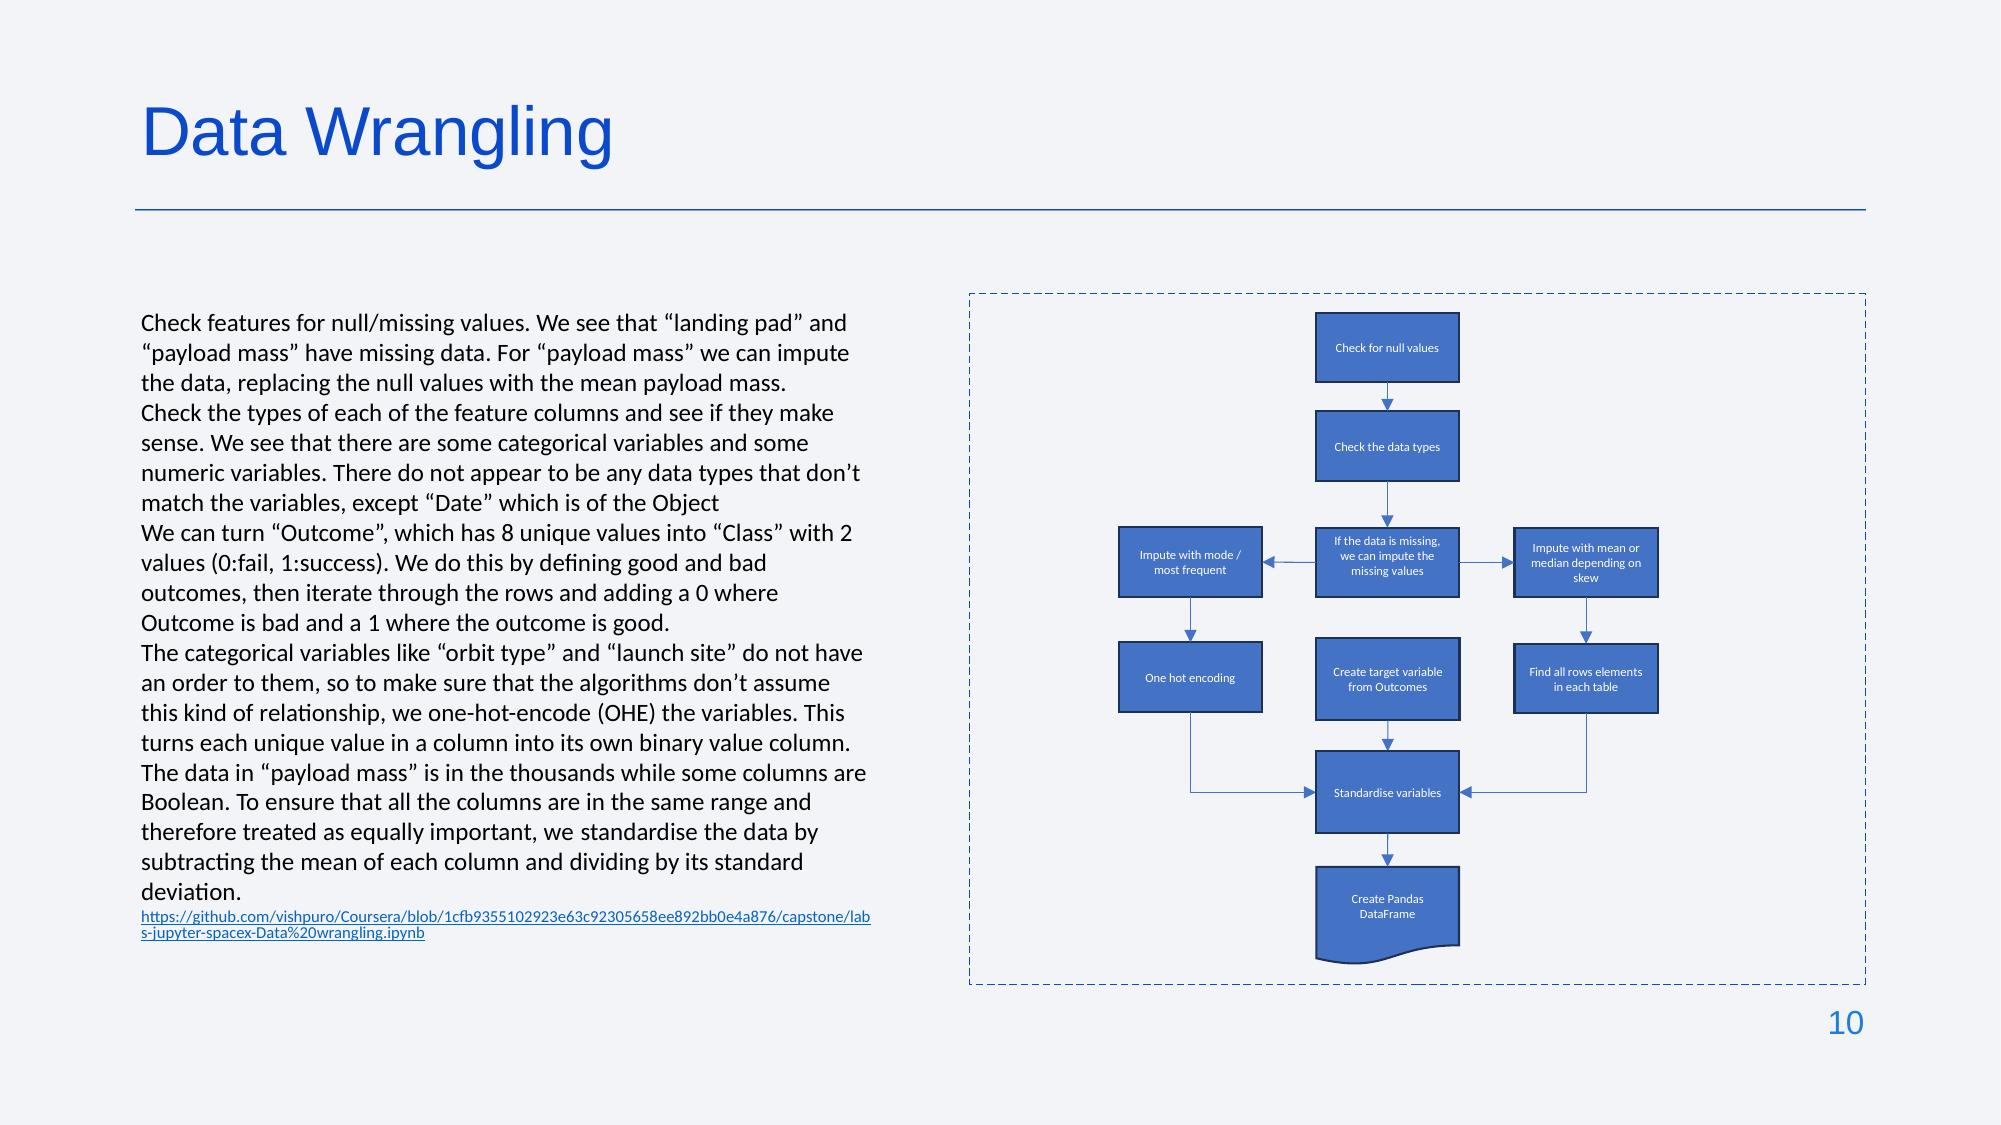

Data Wrangling

Check features for null/missing values. We see that “landing pad” and “payload mass” have missing data. For “payload mass” we can impute the data, replacing the null values with the mean payload mass.
Check the types of each of the feature columns and see if they make sense. We see that there are some categorical variables and some numeric variables. There do not appear to be any data types that don’t match the variables, except “Date” which is of the Object
We can turn “Outcome”, which has 8 unique values into “Class” with 2 values (0:fail, 1:success). We do this by defining good and bad outcomes, then iterate through the rows and adding a 0 where Outcome is bad and a 1 where the outcome is good.
The categorical variables like “orbit type” and “launch site” do not have an order to them, so to make sure that the algorithms don’t assume this kind of relationship, we one-hot-encode (OHE) the variables. This turns each unique value in a column into its own binary value column.
The data in “payload mass” is in the thousands while some columns are Boolean. To ensure that all the columns are in the same range and therefore treated as equally important, we standardise the data by subtracting the mean of each column and dividing by its standard deviation.
https://github.com/vishpuro/Coursera/blob/1cfb9355102923e63c92305658ee892bb0e4a876/capstone/labs-jupyter-spacex-Data%20wrangling.ipynb

Check for null values
Check the data types
Impute with mode / most frequent
If the data is missing, we can impute the missing values

Impute with mean or median depending on skew
Create target variable from Outcomes
One hot encoding
Find all rows elements in each table
Standardise variables
Create Pandas DataFrame
10